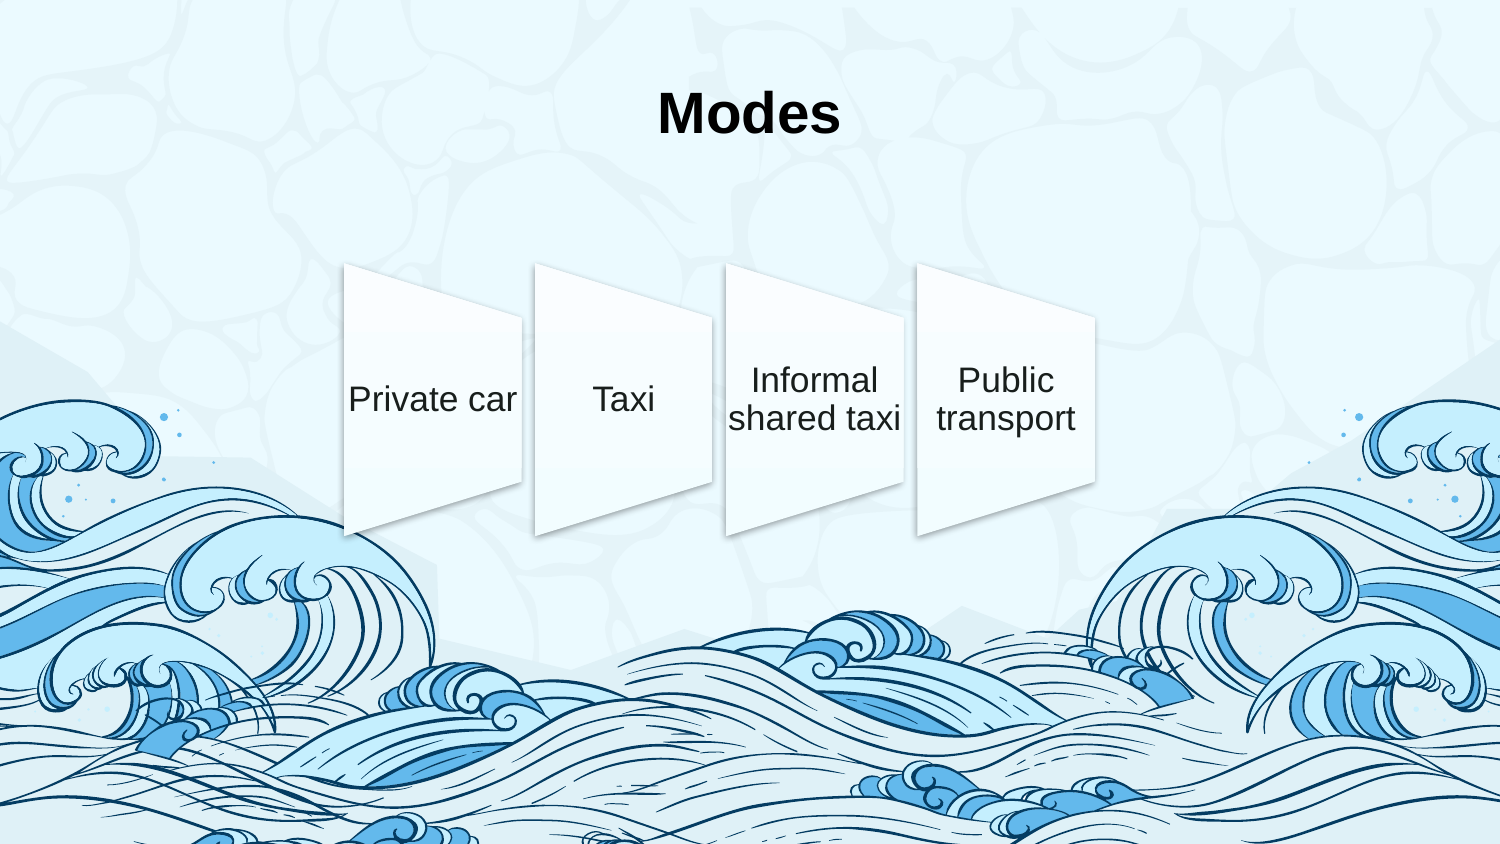

Modes
Private car
Taxi
Informal shared taxi
Public transport